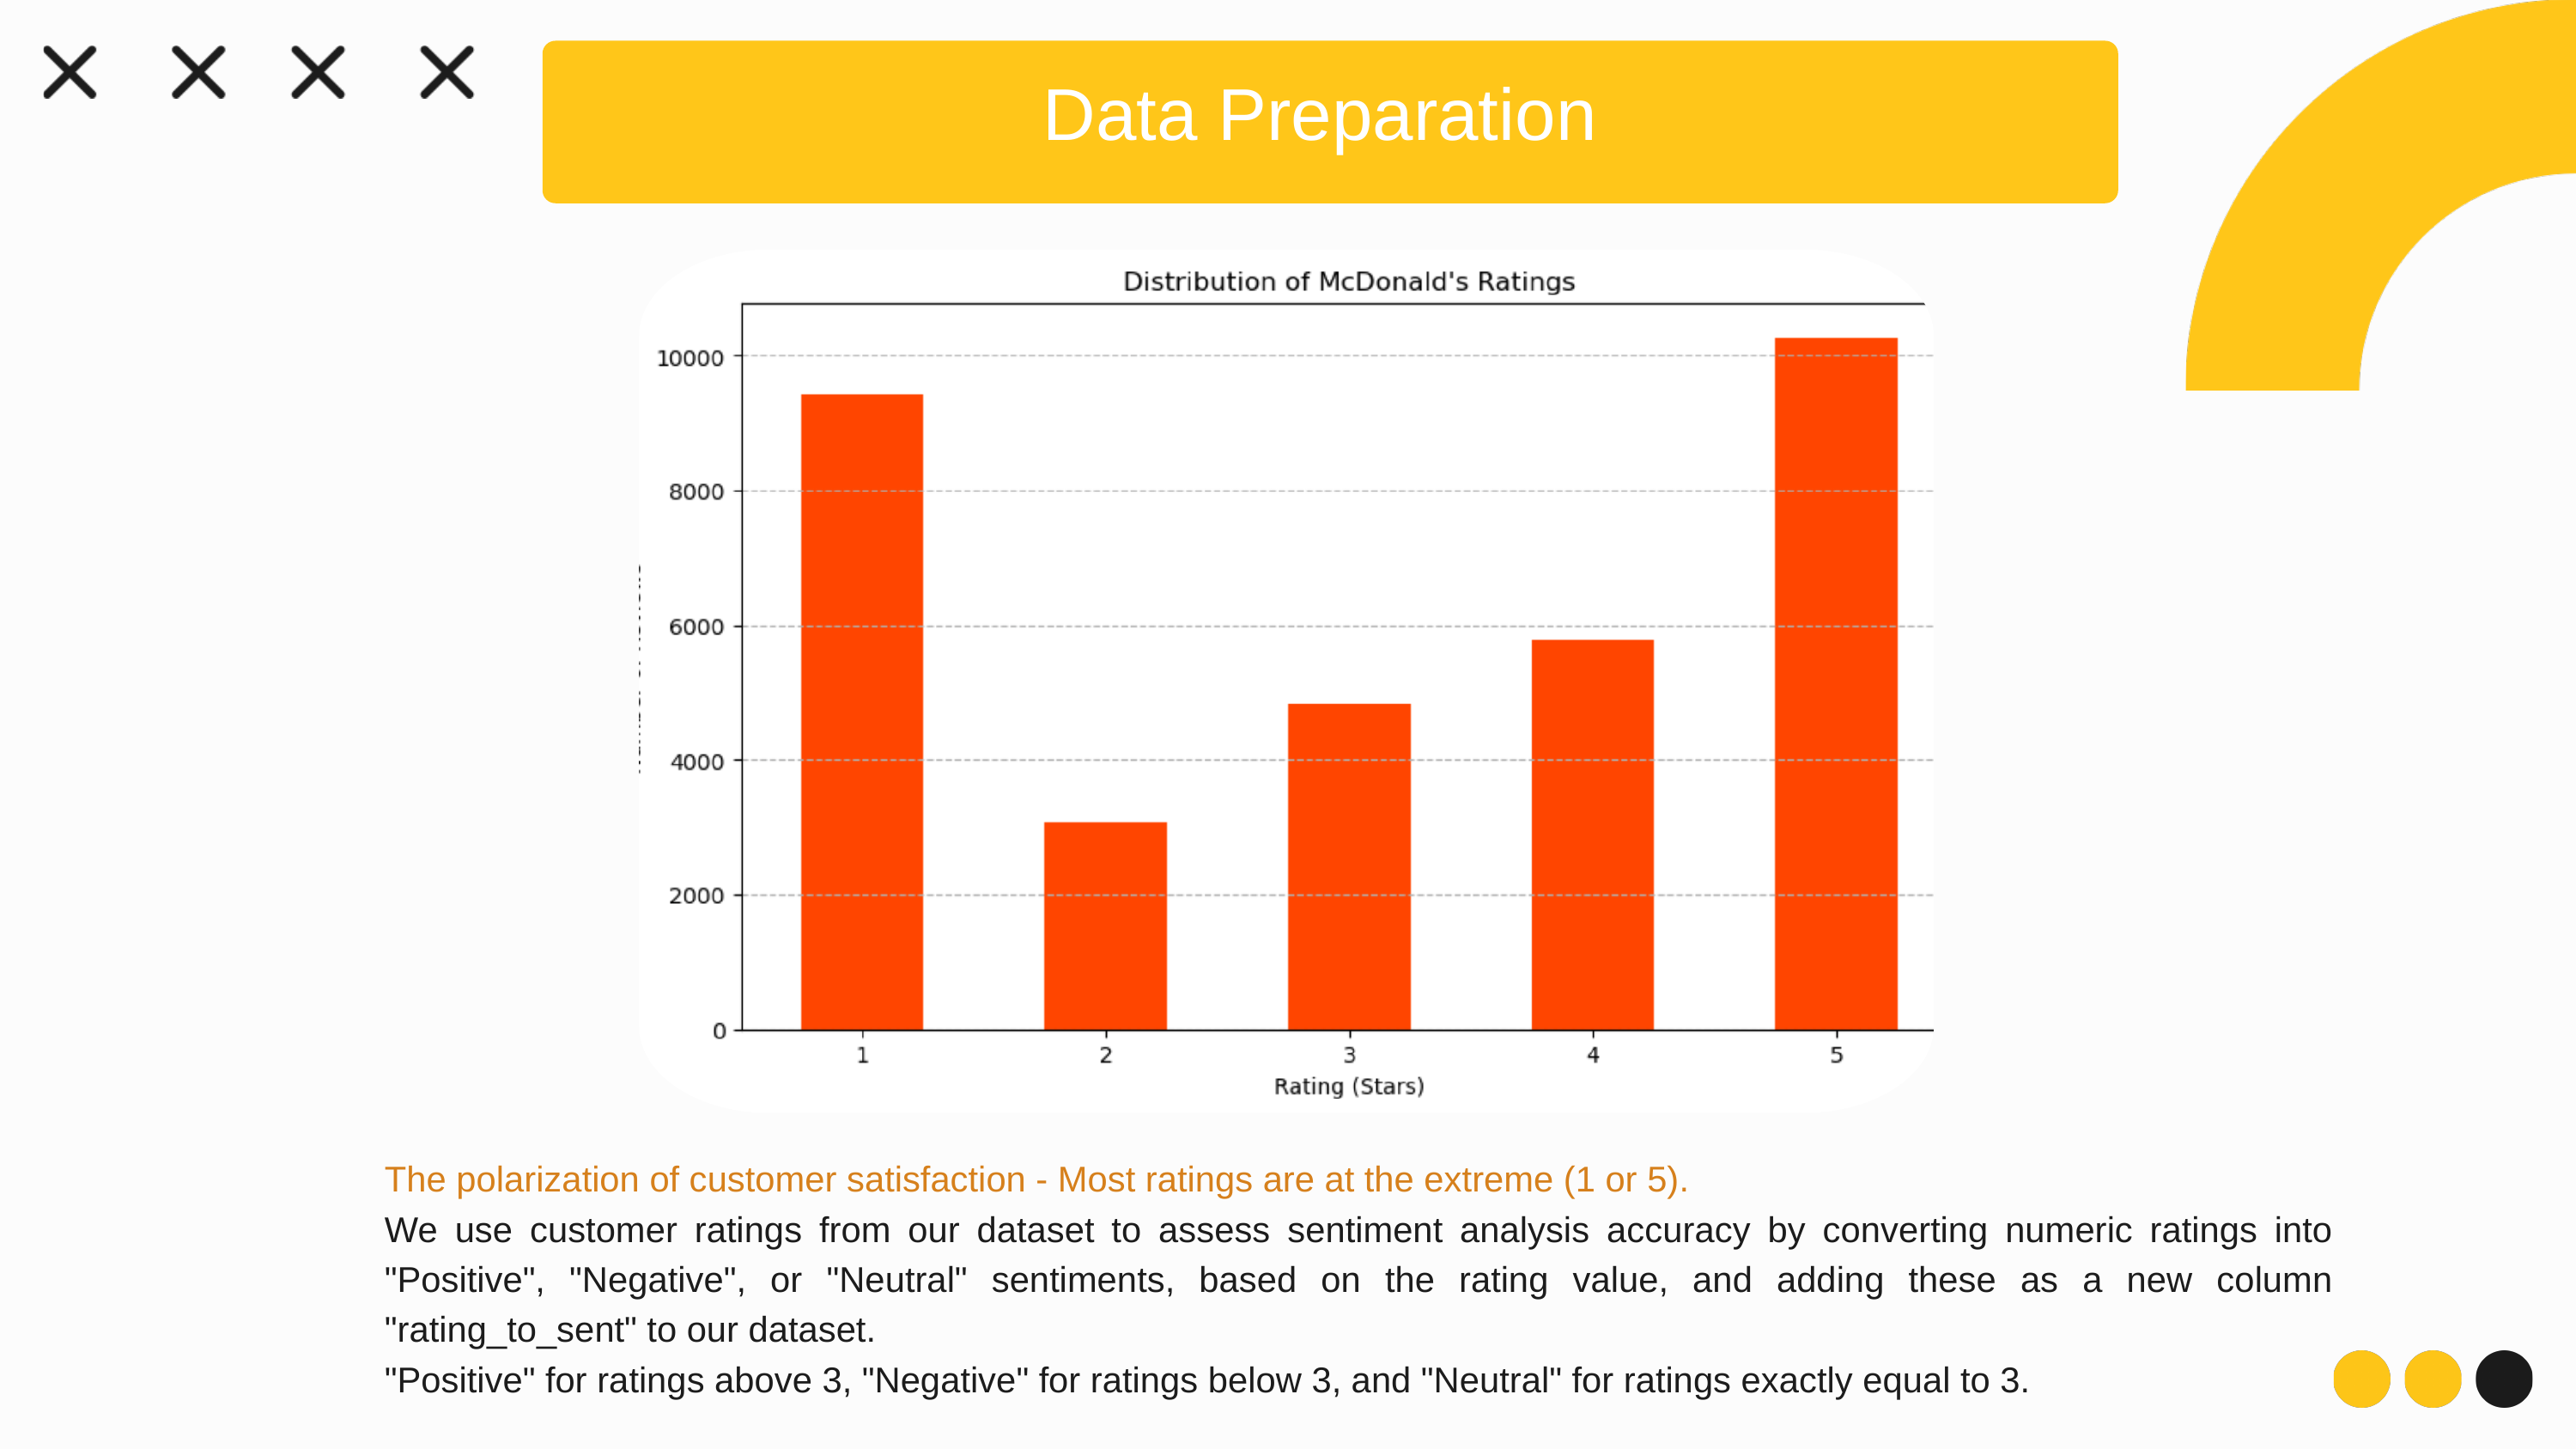

Data Preparation

The polarization of customer satisfaction - Most ratings are at the extreme (1 or 5).
We use customer ratings from our dataset to assess sentiment analysis accuracy by converting numeric ratings into "Positive", "Negative", or "Neutral" sentiments, based on the rating value, and adding these as a new column "rating_to_sent" to our dataset.
"Positive" for ratings above 3, "Negative" for ratings below 3, and "Neutral" for ratings exactly equal to 3.